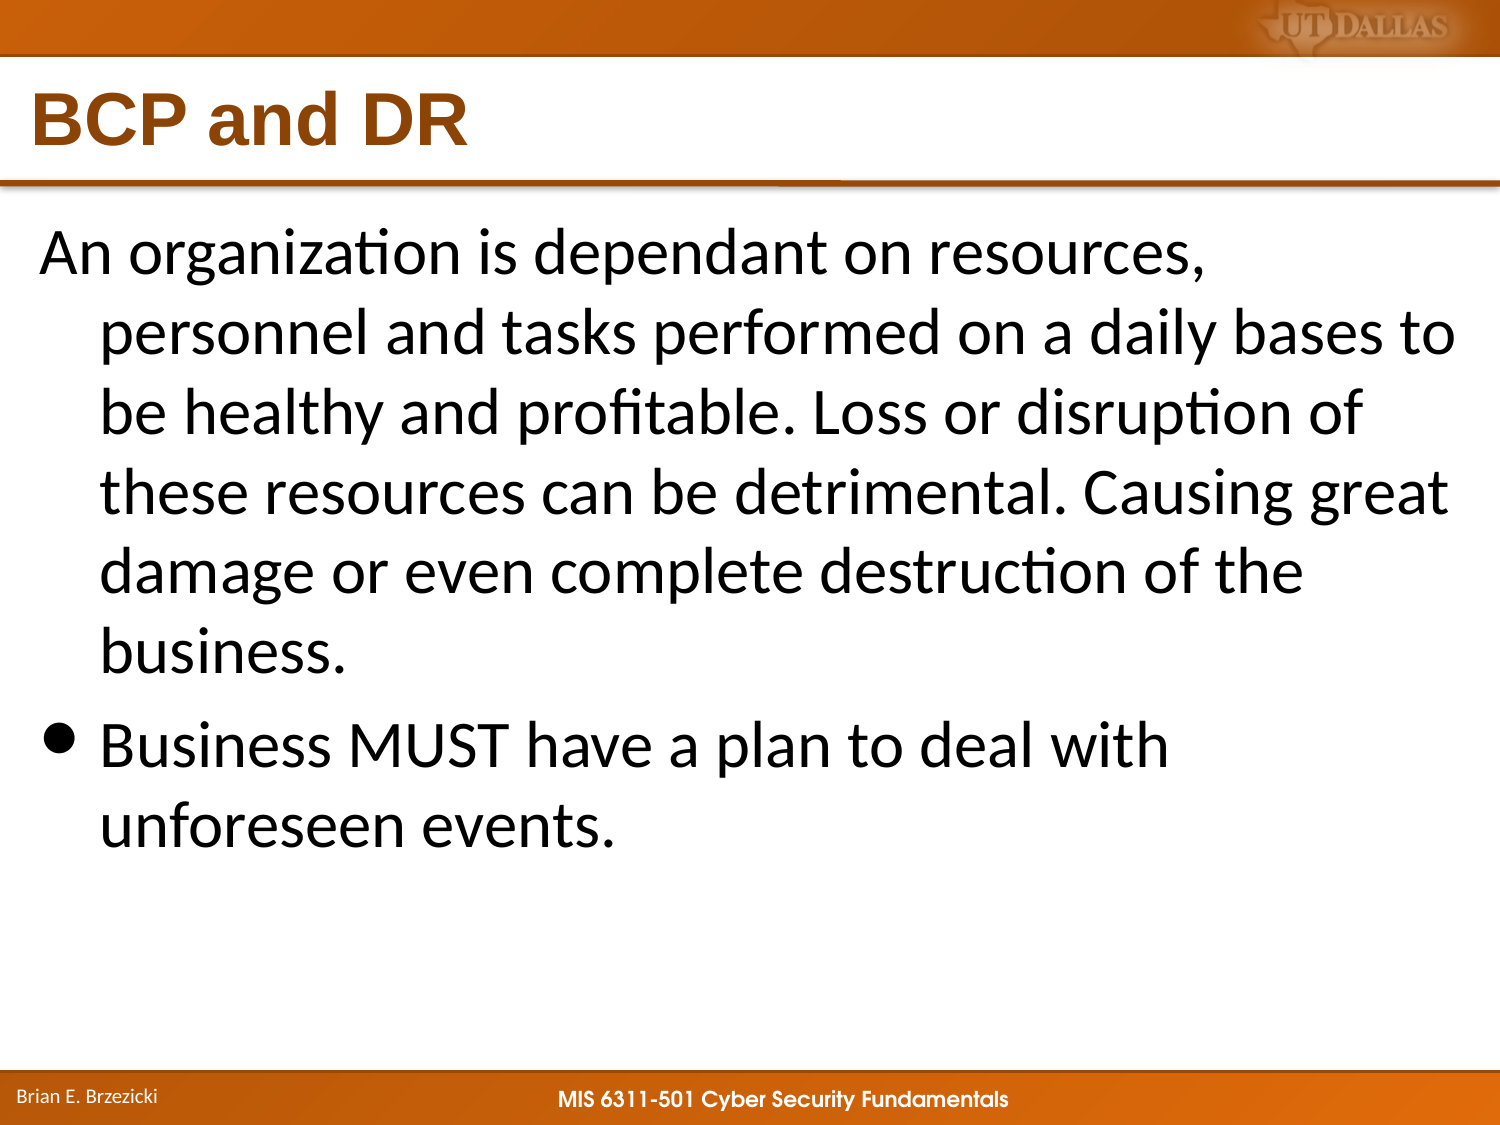

# BCP and DR
An organization is dependant on resources, personnel and tasks performed on a daily bases to be healthy and profitable. Loss or disruption of these resources can be detrimental. Causing great damage or even complete destruction of the business.
Business MUST have a plan to deal with unforeseen events.
Brian E. Brzezicki